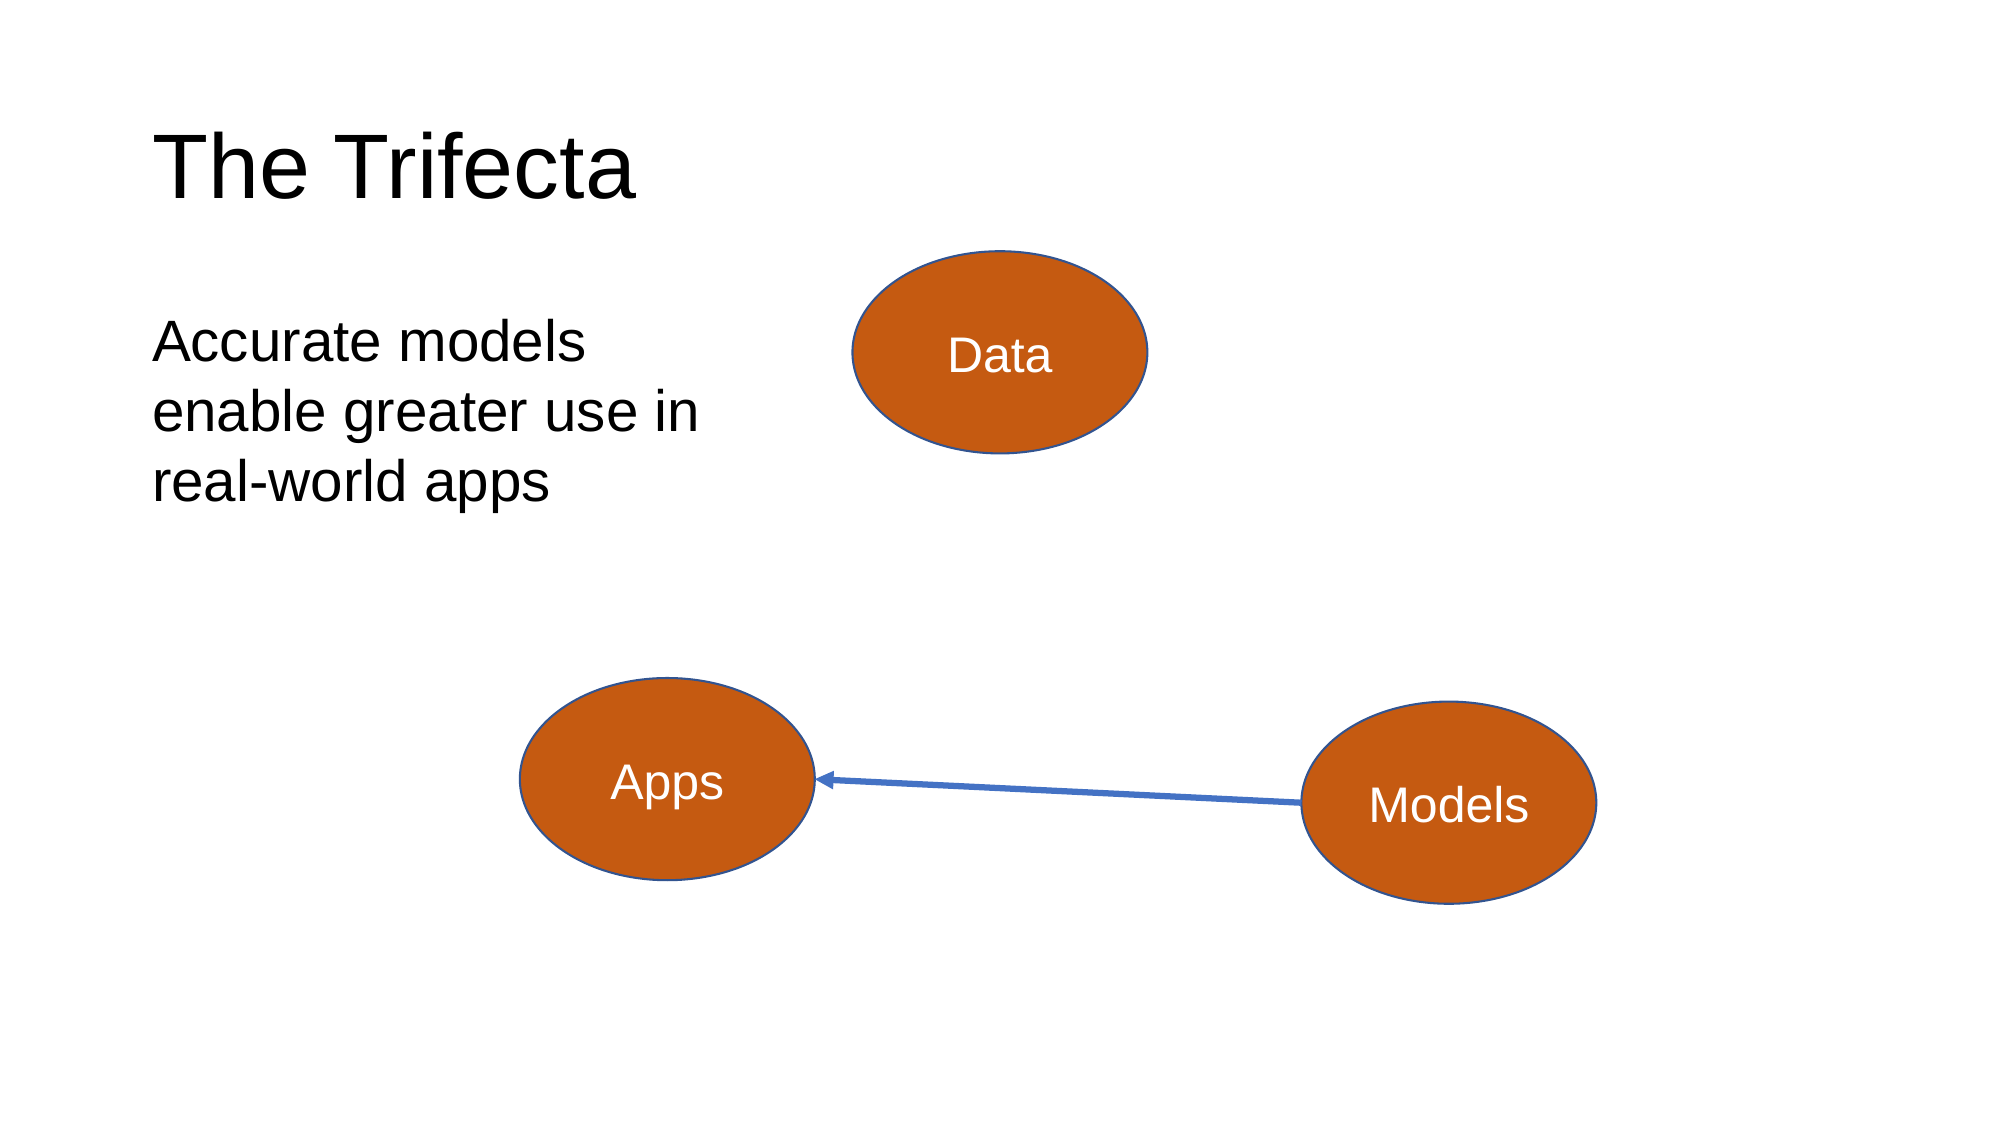

# The Trifecta
Data
Accurate models enable greater use in real-world apps
Apps
Models